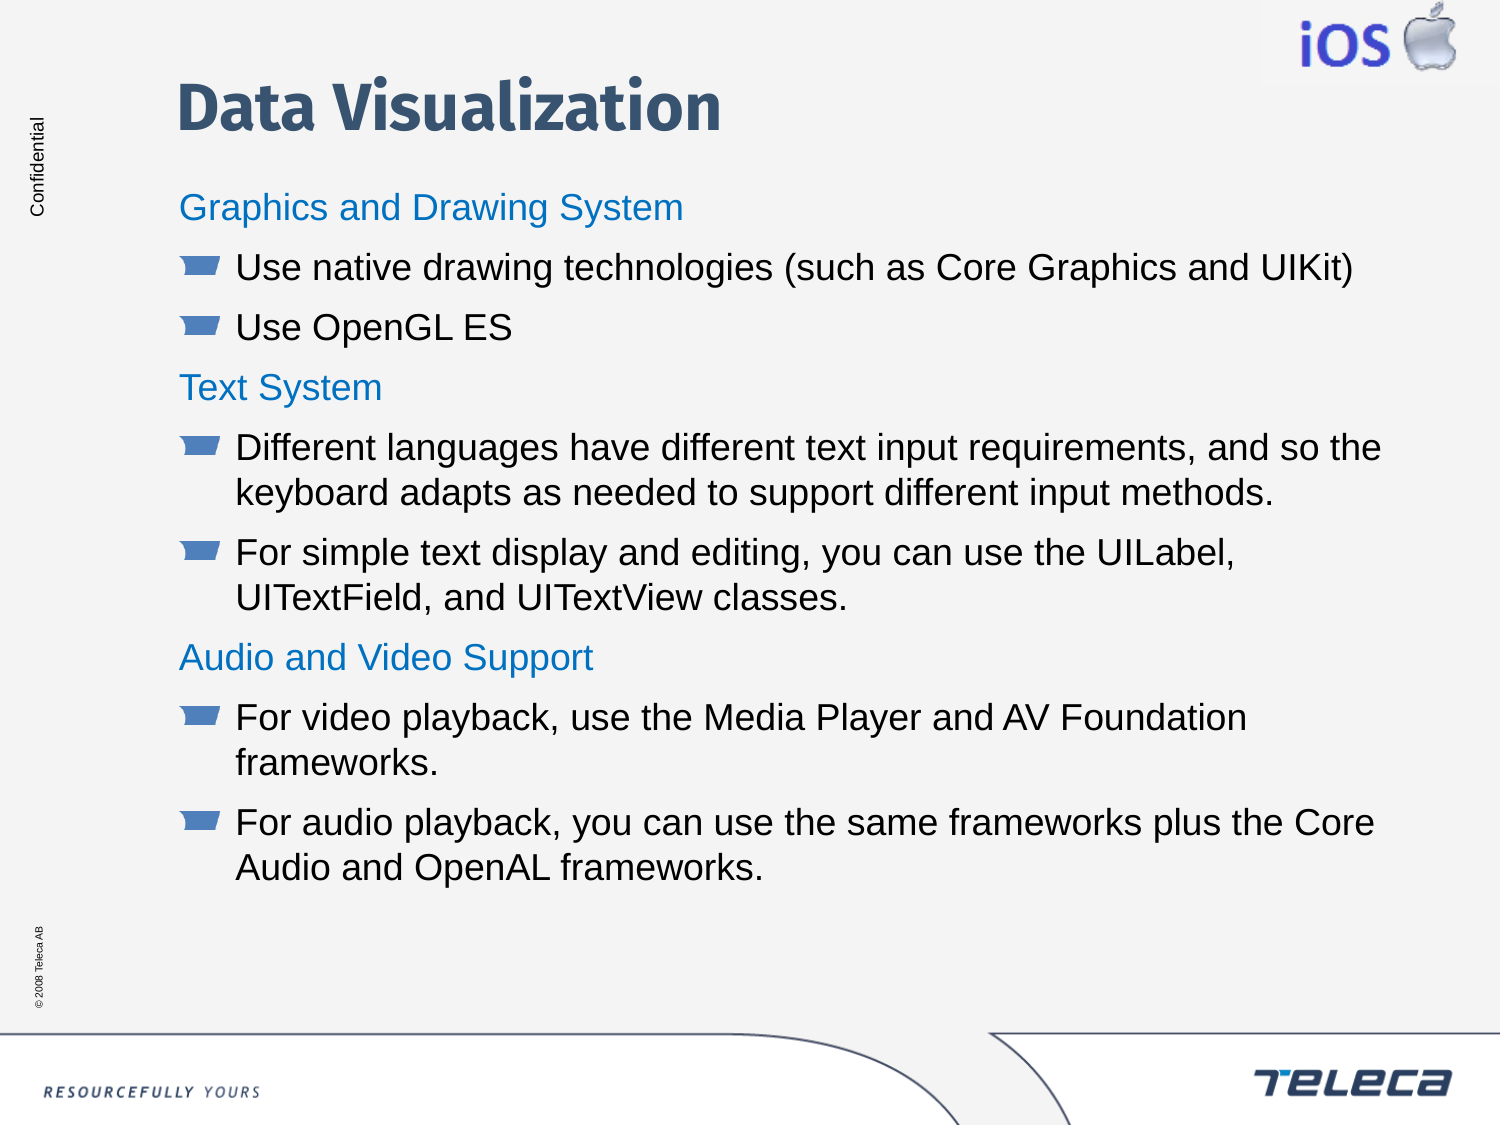

# Data Visualization
Graphics and Drawing System
Use native drawing technologies (such as Core Graphics and UIKit)
Use OpenGL ES
Text System
Different languages have different text input requirements, and so the keyboard adapts as needed to support different input methods.
For simple text display and editing, you can use the UILabel, UITextField, and UITextView classes.
Audio and Video Support
For video playback, use the Media Player and AV Foundation frameworks.
For audio playback, you can use the same frameworks plus the Core Audio and OpenAL frameworks.